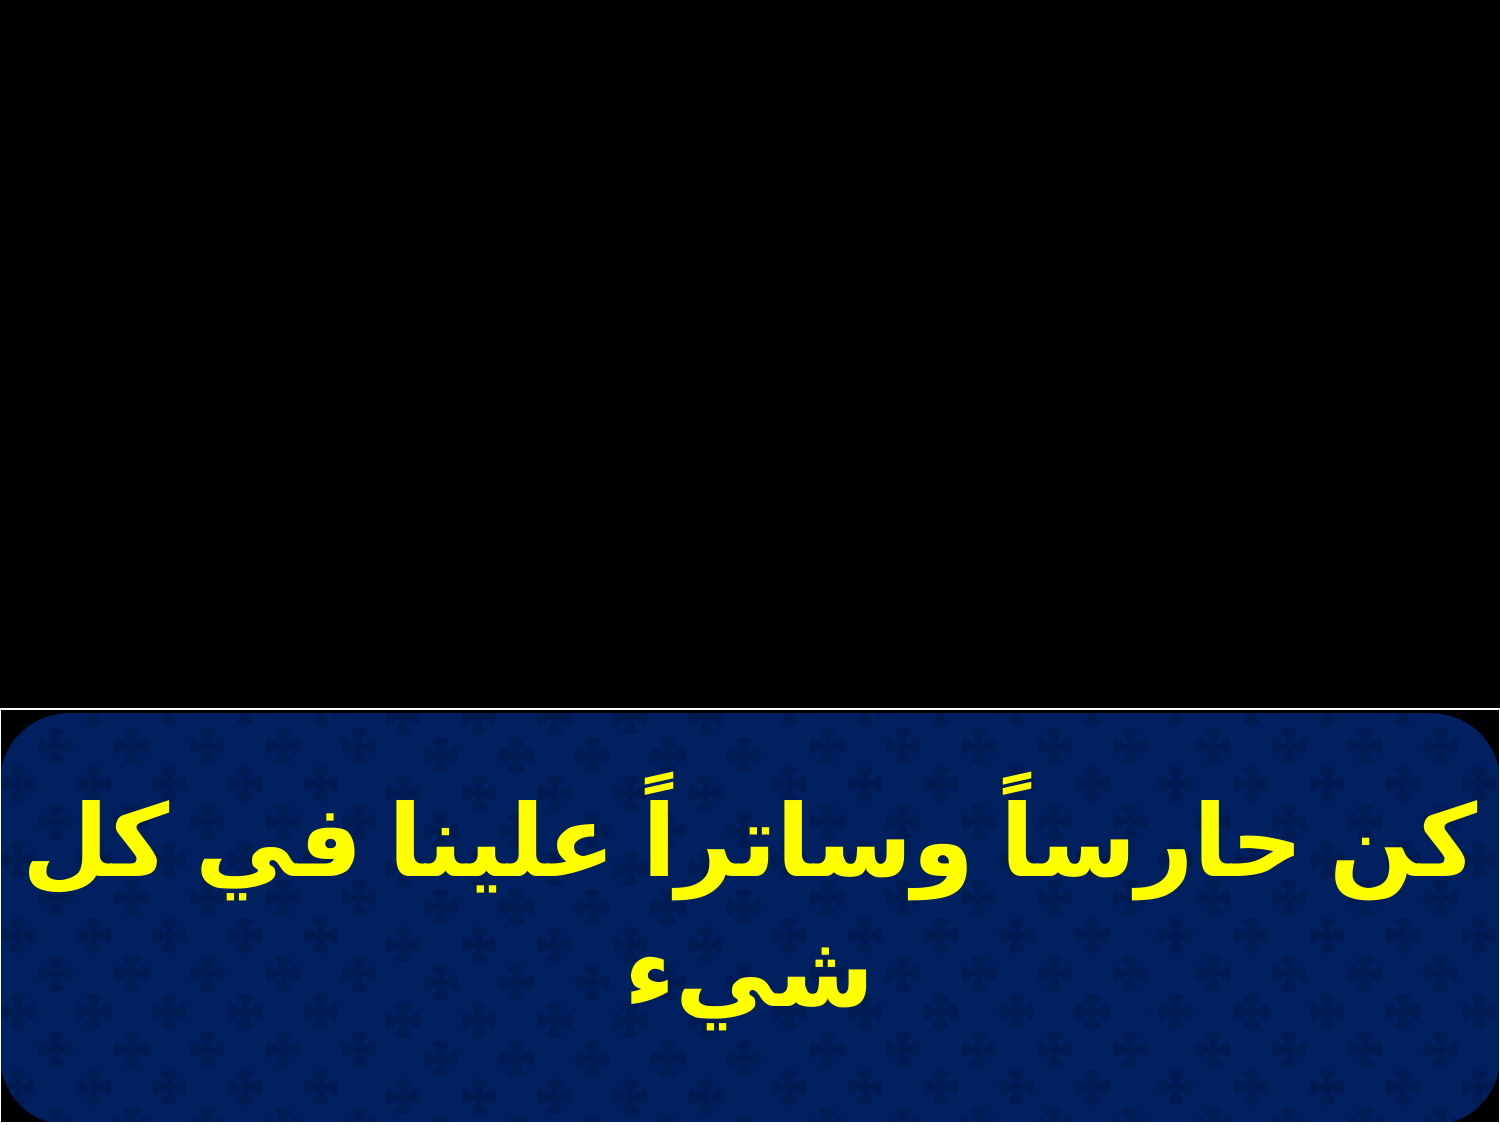

| كن حارساً وساتراً علينا في كل شيء |
| --- |